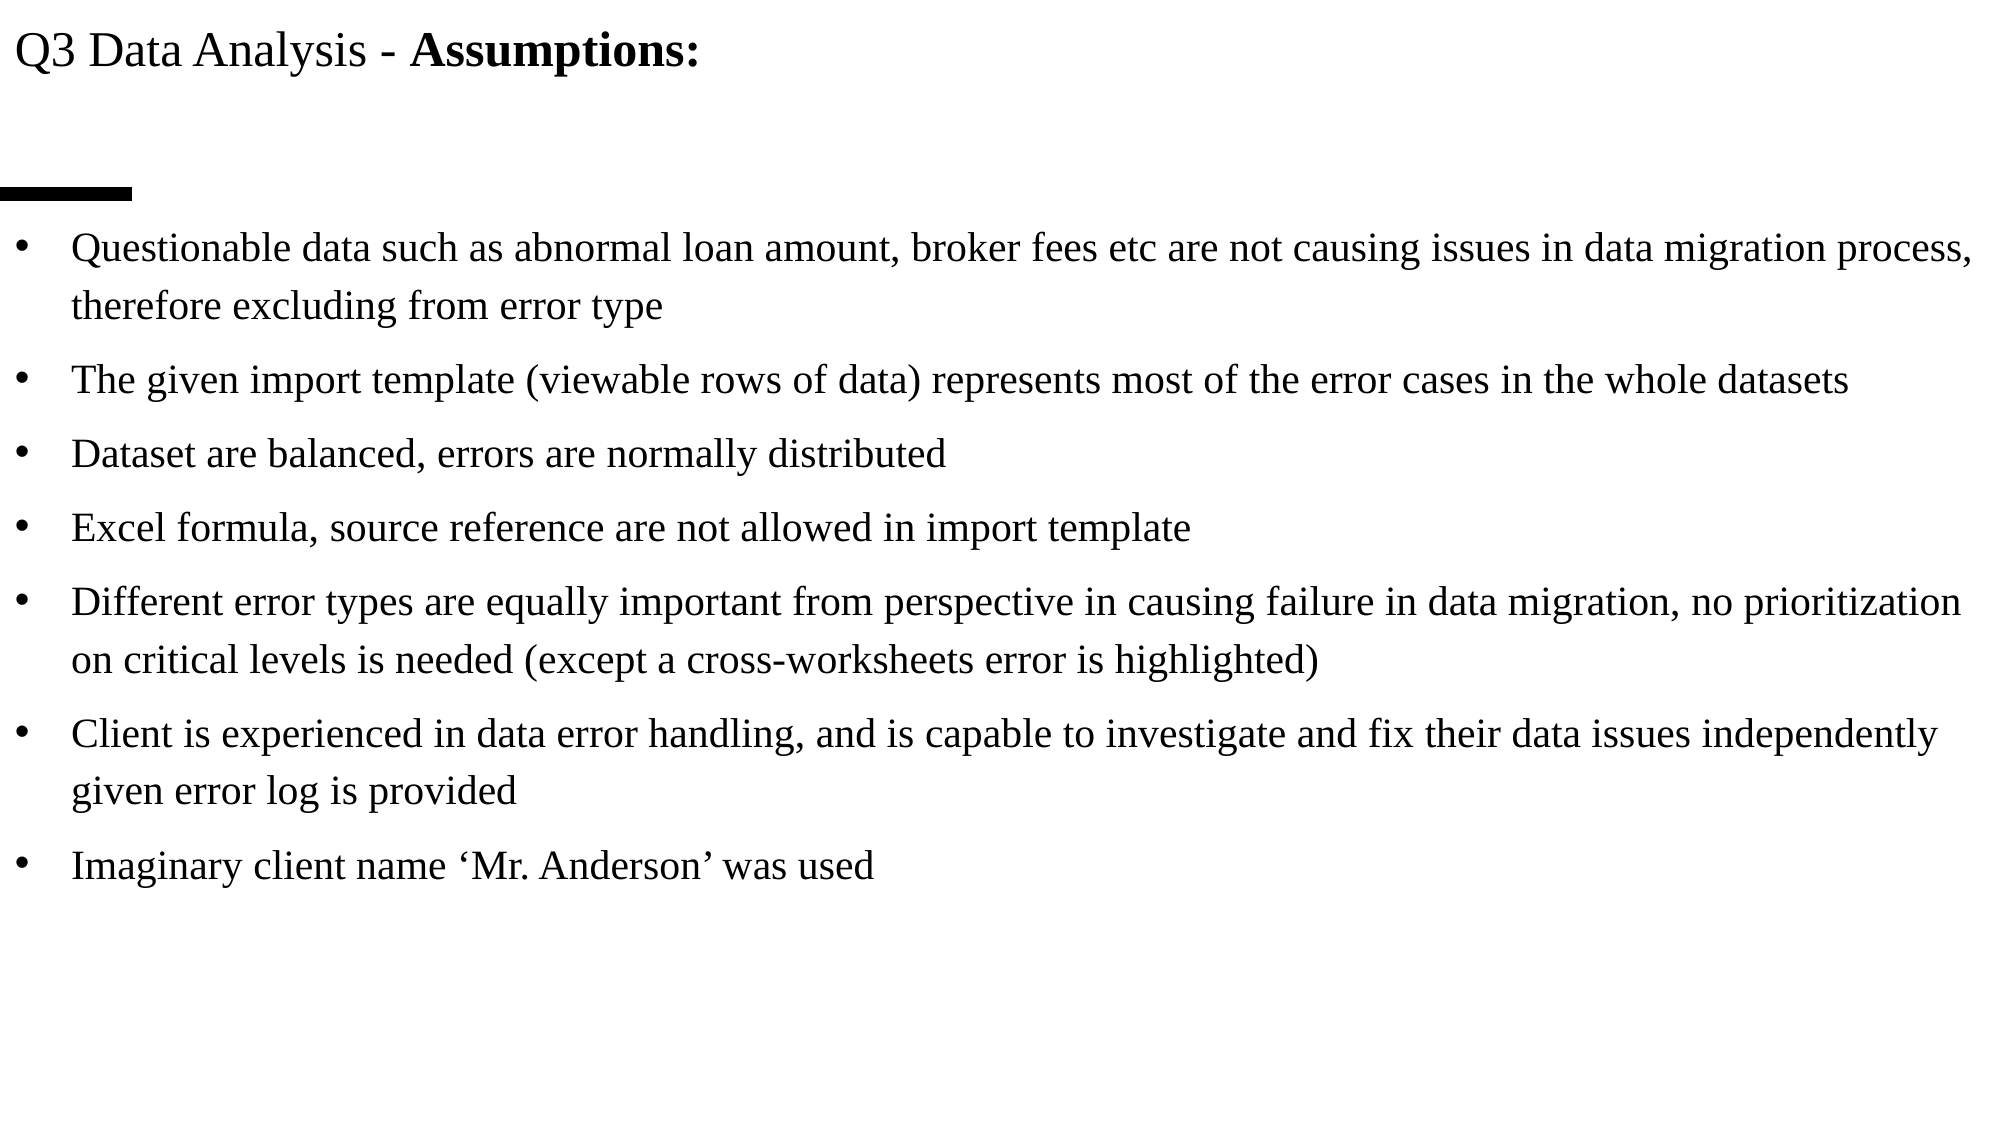

Q3 Data Analysis - Assumptions:

Questionable data such as abnormal loan amount, broker fees etc are not causing issues in data migration process, therefore excluding from error type
The given import template (viewable rows of data) represents most of the error cases in the whole datasets
Dataset are balanced, errors are normally distributed
Excel formula, source reference are not allowed in import template
Different error types are equally important from perspective in causing failure in data migration, no prioritization on critical levels is needed (except a cross-worksheets error is highlighted)
Client is experienced in data error handling, and is capable to investigate and fix their data issues independently given error log is provided
Imaginary client name ‘Mr. Anderson’ was used